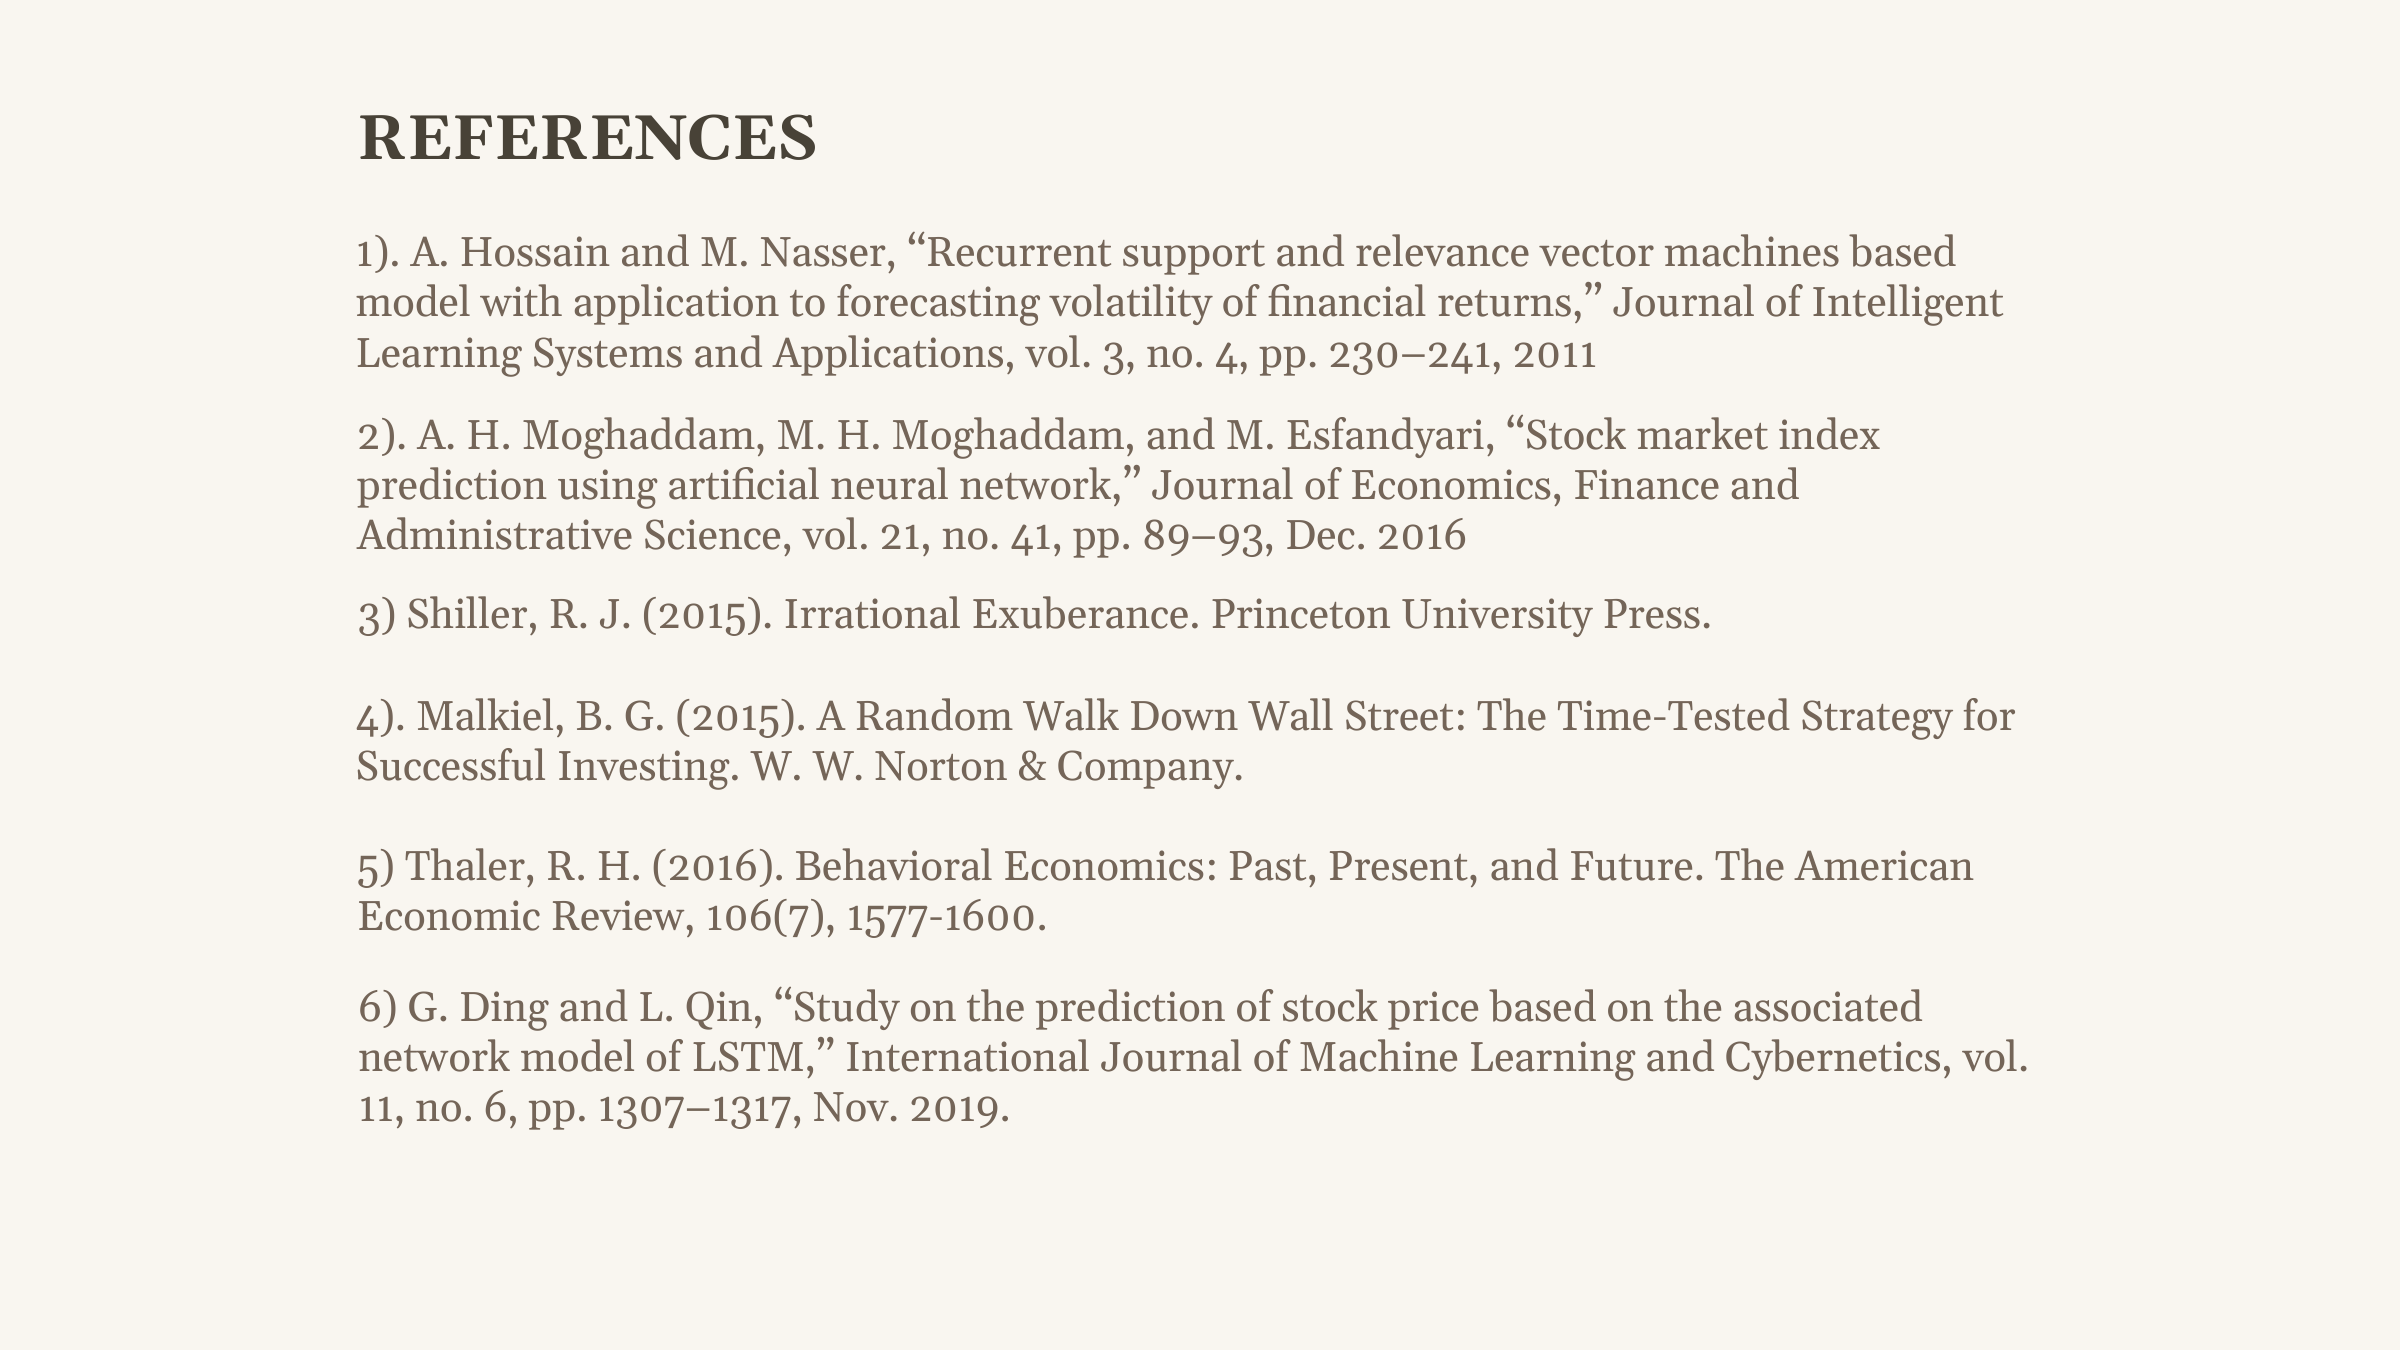

REFERENCES
1). A. Hossain and M. Nasser, ‘‘Recurrent support and relevance vector machines based model with application to forecasting volatility of financial returns,’’ Journal of Intelligent Learning Systems and Applications, vol. 3, no. 4, pp. 230–241, 2011
2). A. H. Moghaddam, M. H. Moghaddam, and M. Esfandyari, ‘‘Stock market index prediction using artificial neural network,’’ Journal of Economics, Finance and Administrative Science, vol. 21, no. 41, pp. 89–93, Dec. 2016

3) Shiller, R. J. (2015). Irrational Exuberance. Princeton University Press.
4). Malkiel, B. G. (2015). A Random Walk Down Wall Street: The Time-Tested Strategy for Successful Investing. W. W. Norton & Company.

5) Thaler, R. H. (2016). Behavioral Economics: Past, Present, and Future. The American Economic Review, 106(7), 1577-1600.

6) G. Ding and L. Qin, ‘‘Study on the prediction of stock price based on the associated network model of LSTM,’’ International Journal of Machine Learning and Cybernetics, vol. 11, no. 6, pp. 1307–1317, Nov. 2019.